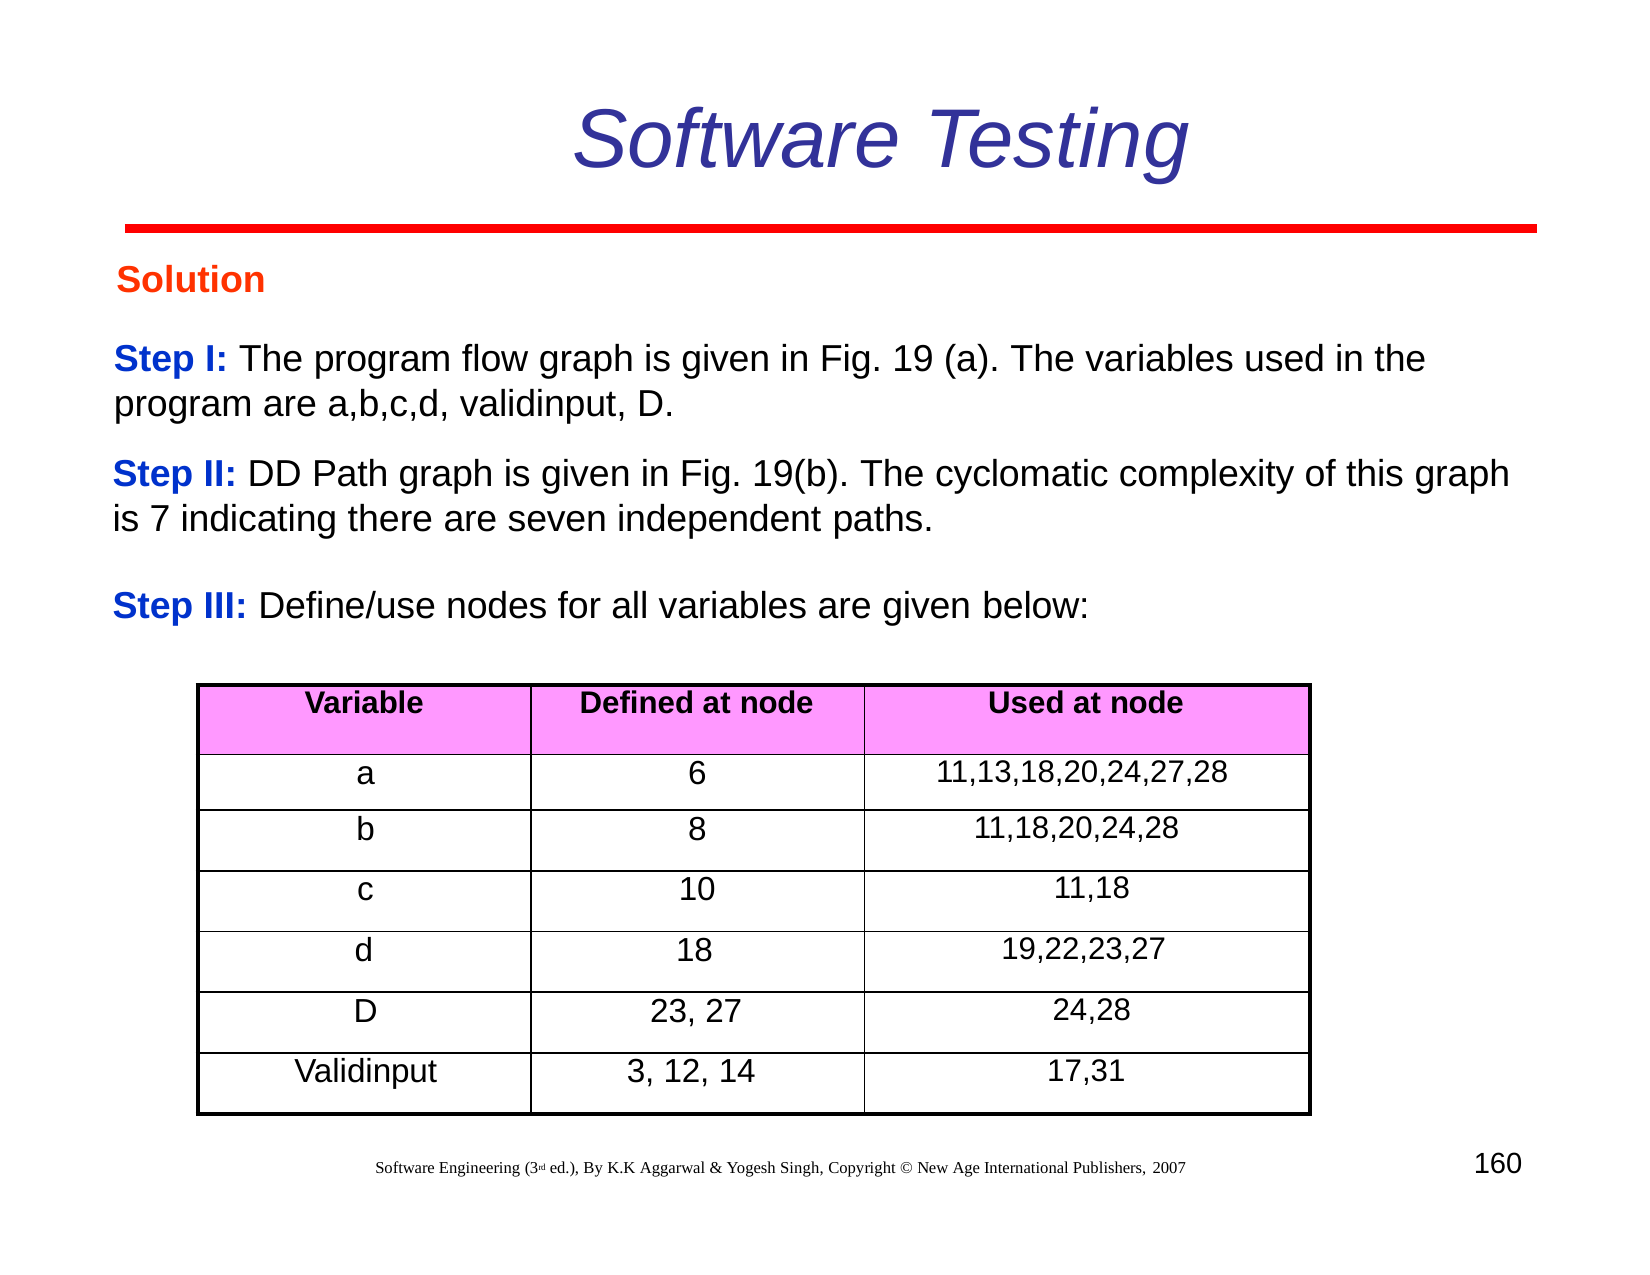

# Software Testing

Solution
Step I: The program flow graph is given in Fig. 19 (a). The variables used in the  program are a,b,c,d, validinput, D.
Step II: DD Path graph is given in Fig. 19(b). The cyclomatic complexity of this graph  is 7 indicating there are seven independent paths.

Step III: Define/use nodes for all variables are given below:
| Variable | Defined at node | Used at node |
| --- | --- | --- |
| a | 6 | 11,13,18,20,24,27,28 |
| b | 8 | 11,18,20,24,28 |
| c | 10 | 11,18 |
| d | 18 | 19,22,23,27 |
| D | 23, 27 | 24,28 |
| Validinput | 3, 12, 14 | 17,31 |
160
Software Engineering (3rd  ed.), By K.K Aggarwal & Yogesh Singh, Copyright © New Age International Publishers, 2007